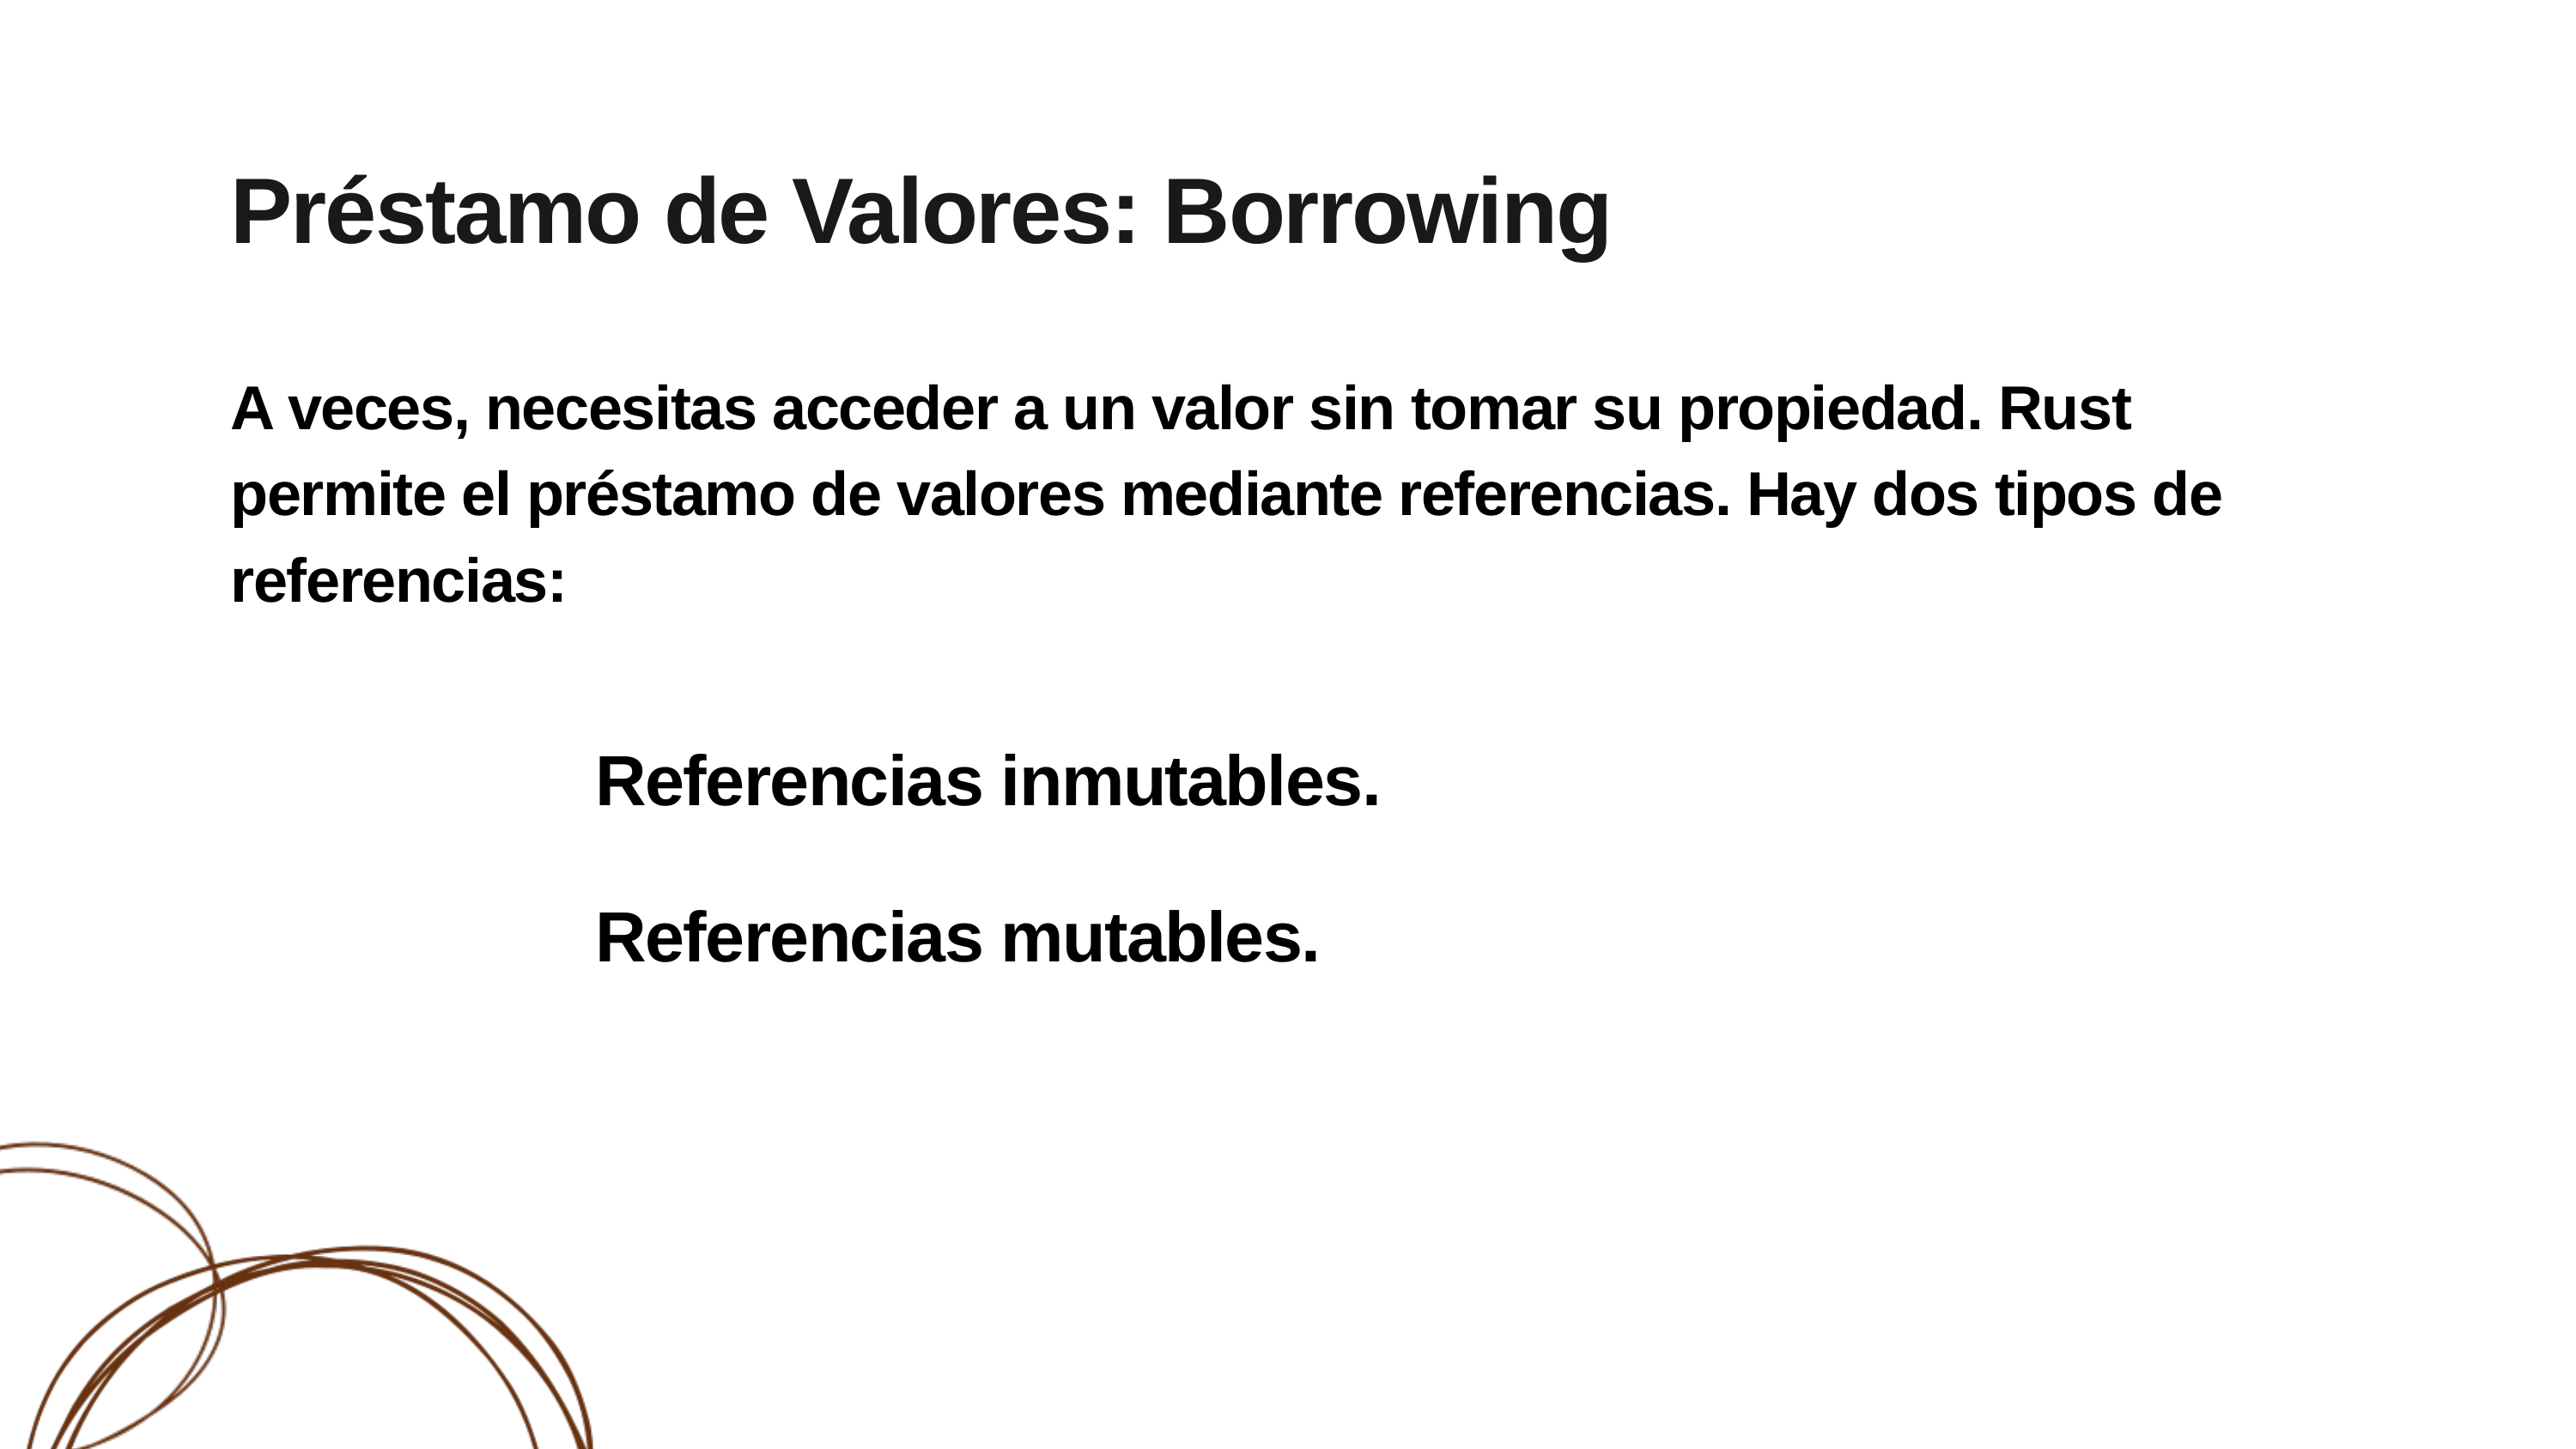

Préstamo de Valores: Borrowing

A veces, necesitas acceder a un valor sin tomar su propiedad. Rust permite el préstamo de valores mediante referencias. Hay dos tipos de referencias:
Referencias inmutables.
Referencias mutables.